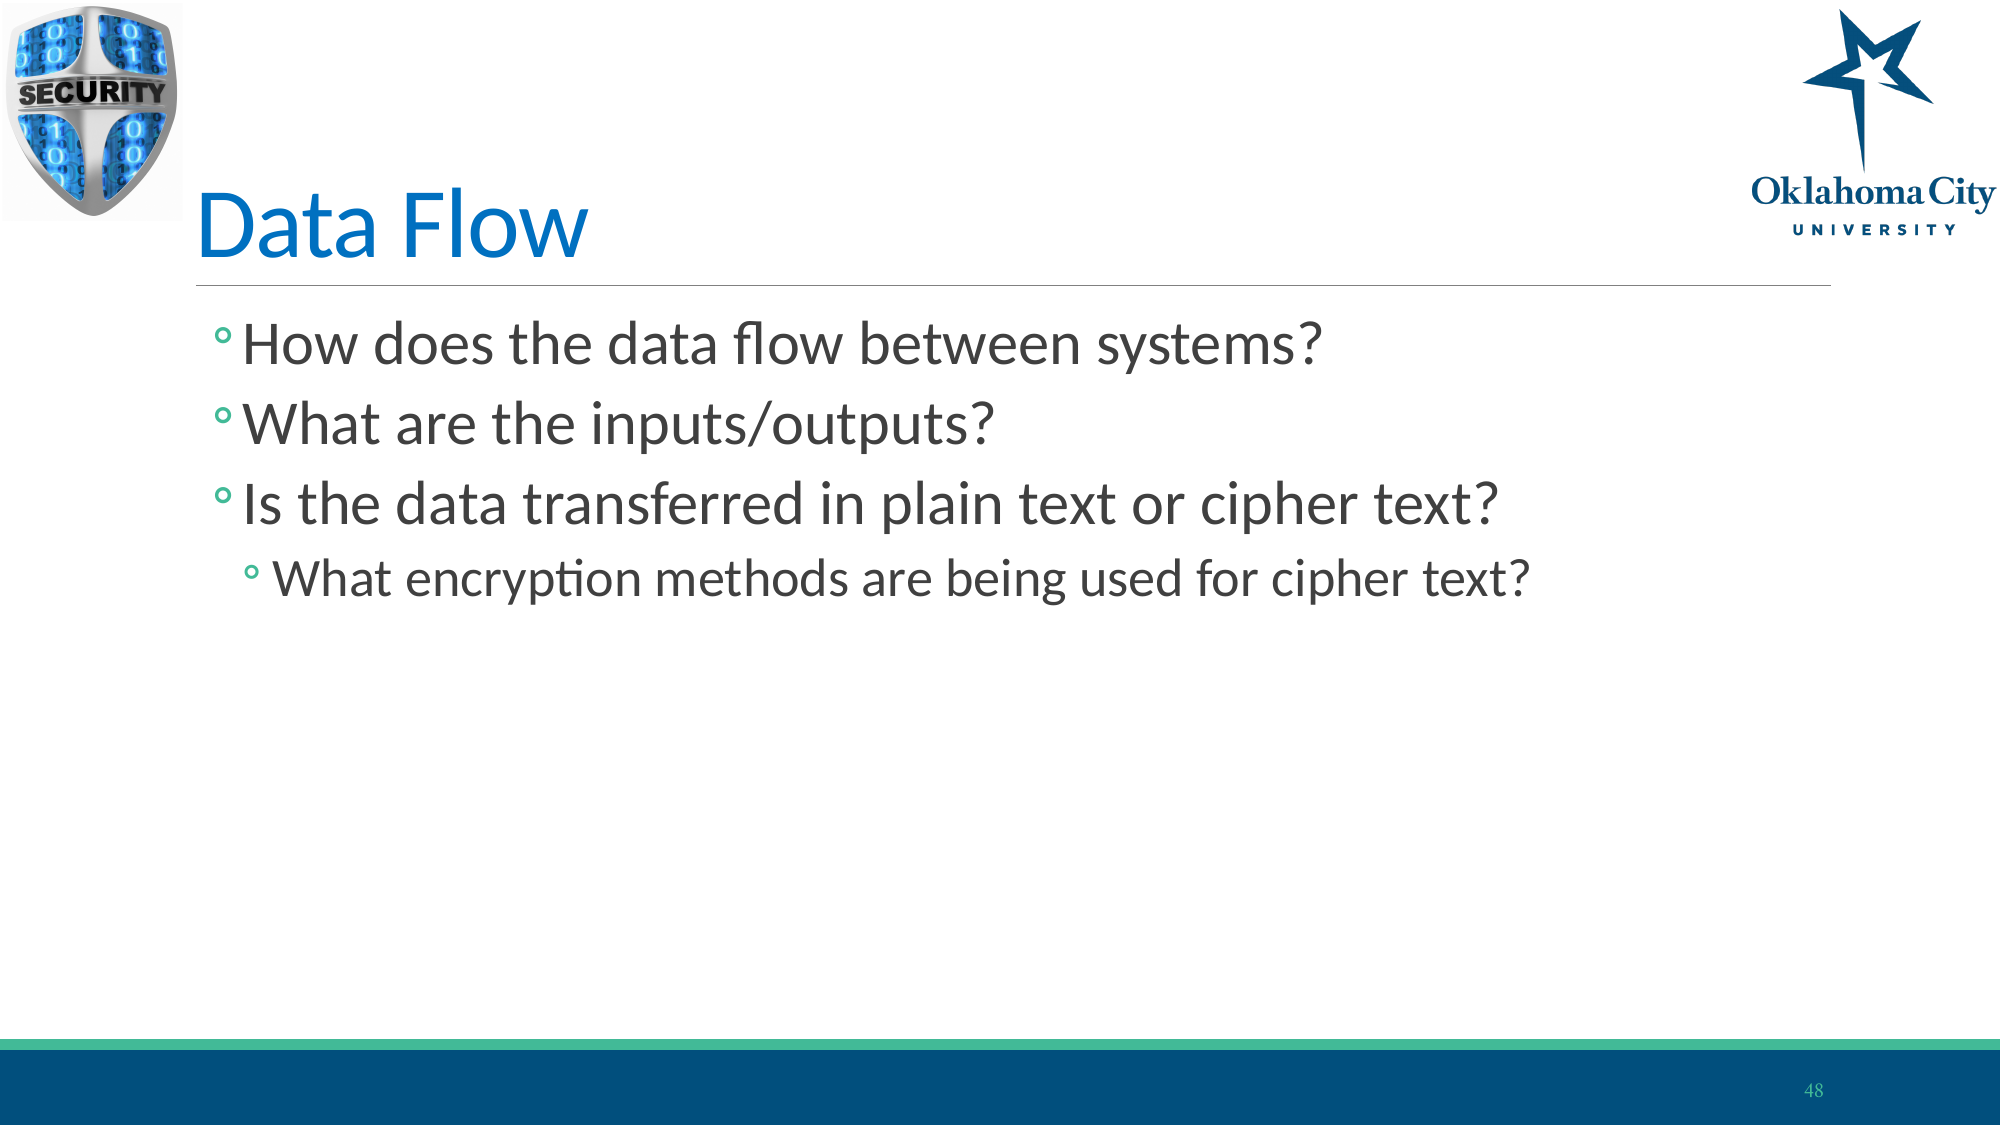

# Data Flow
How does the data flow between systems?
What are the inputs/outputs?
Is the data transferred in plain text or cipher text?
What encryption methods are being used for cipher text?

48